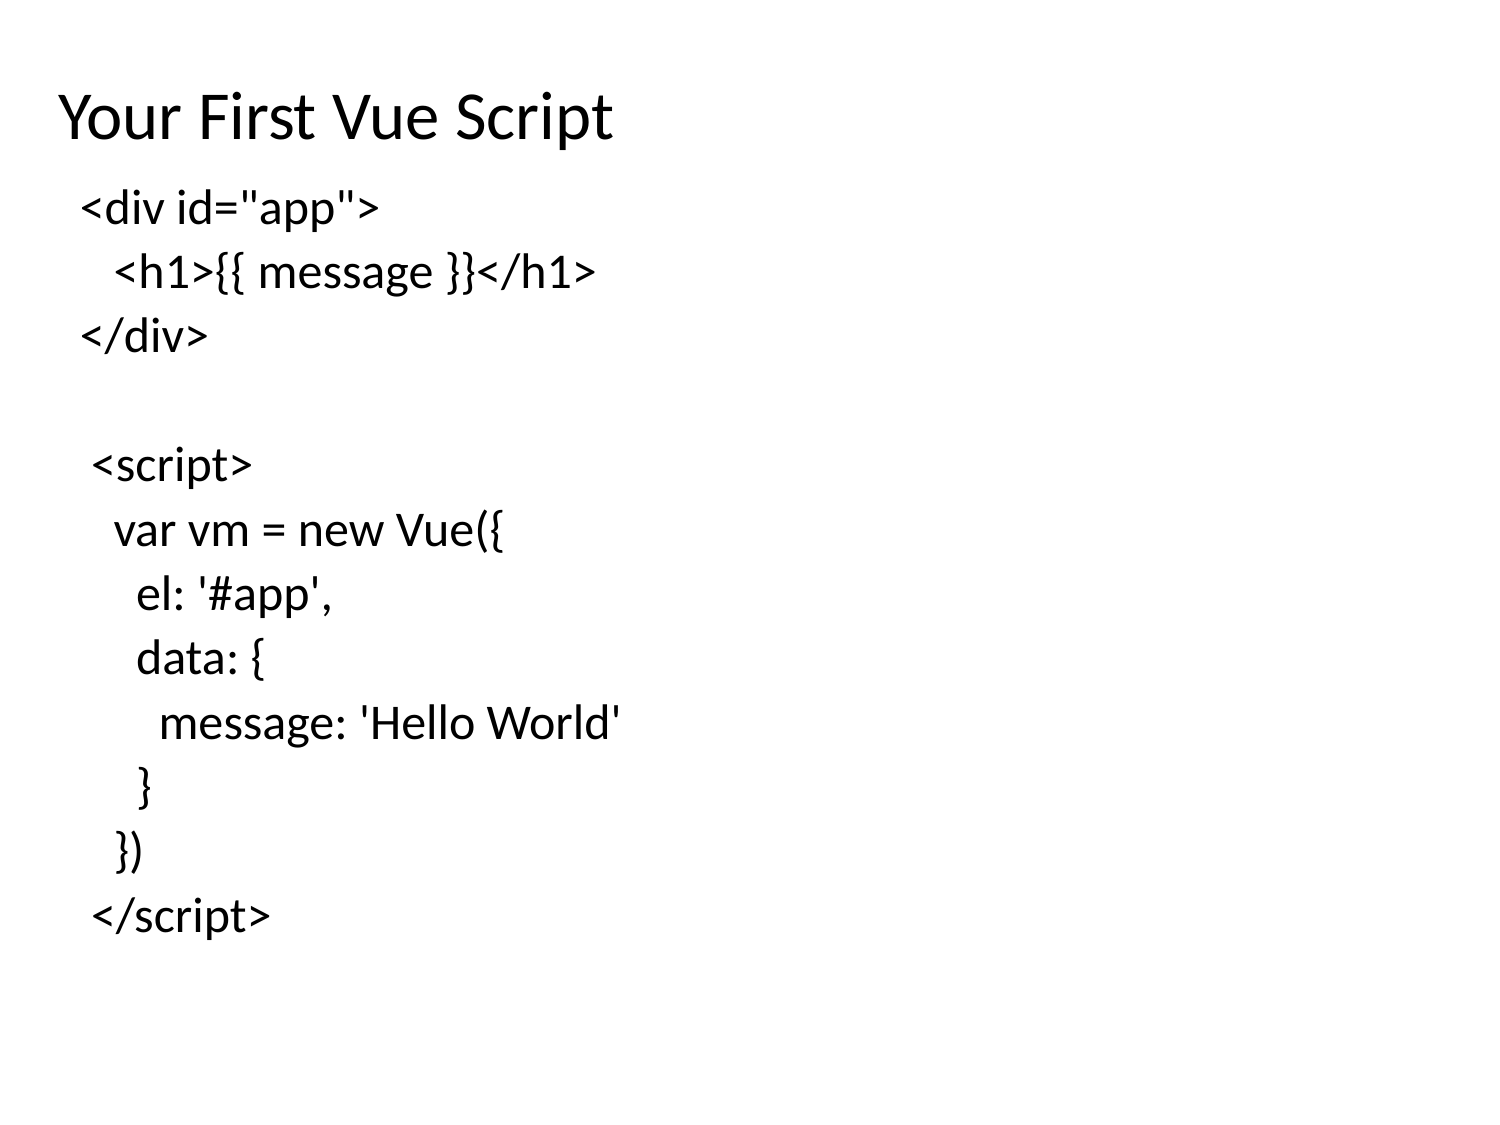

# Your First Vue Script
 <div id="app">
    <h1>{{ message }}</h1>
 </div>

  <script>
    var vm = new Vue({
      el: '#app',
      data: {
        message: 'Hello World'
      }
    })
  </script>